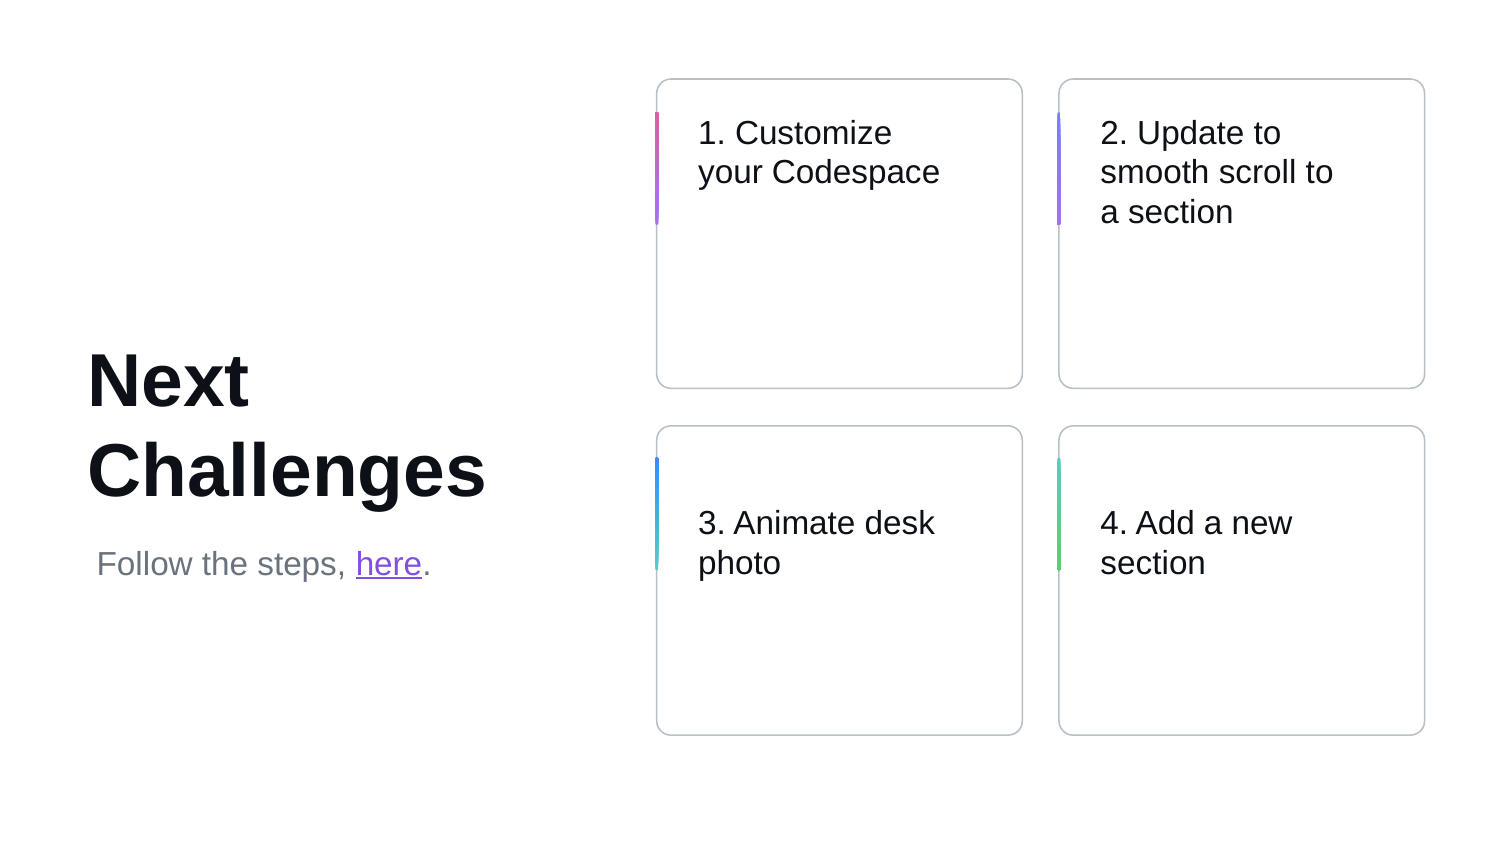

1. Customize your Codespace
2. Update to smooth scroll to a section
# Next Challenges
3. Animate desk photo
4. Add a new section
Follow the steps, here.